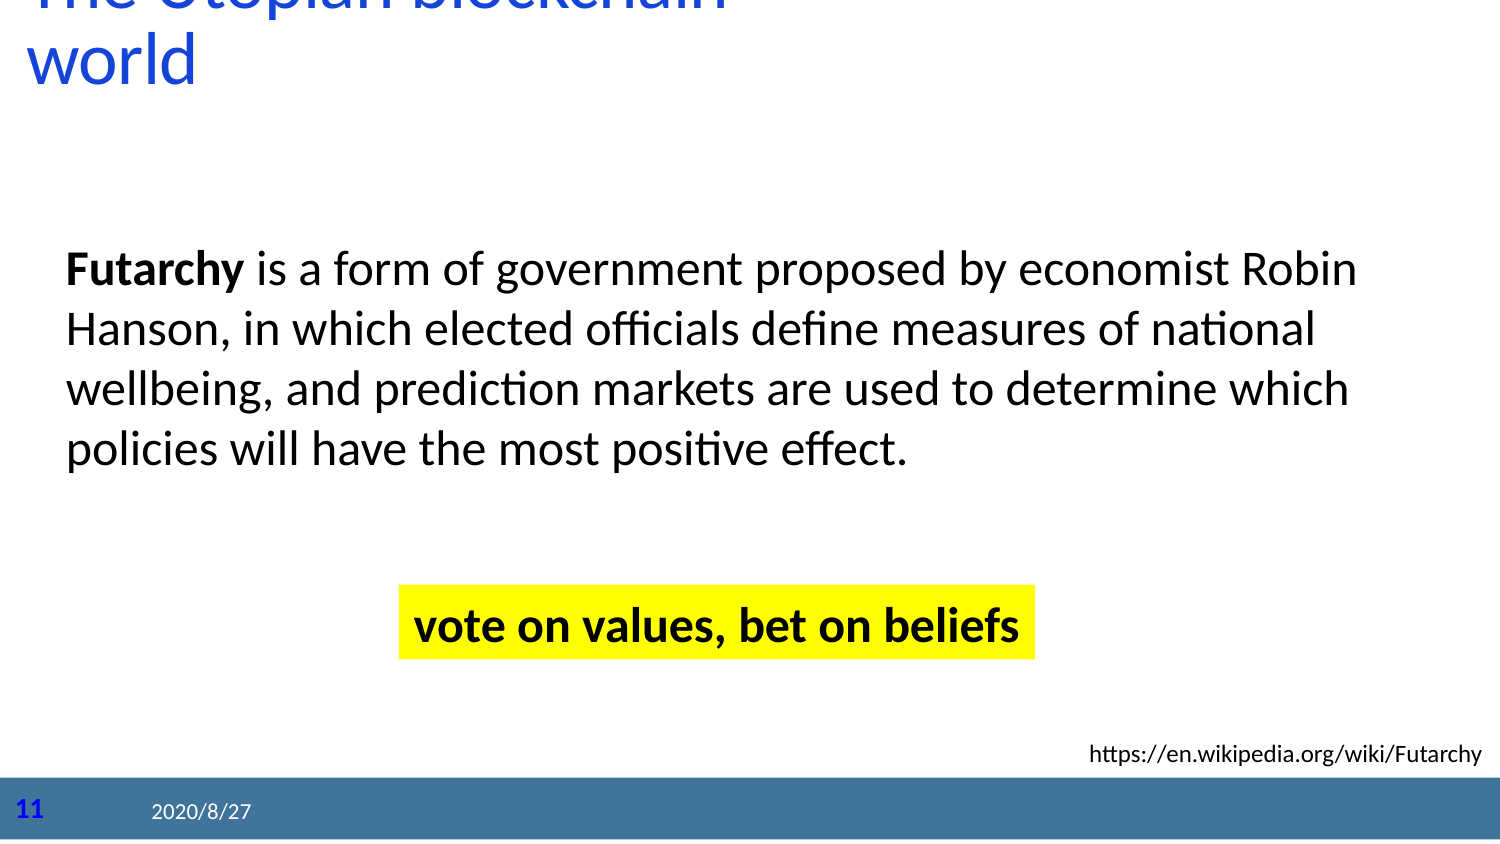

# The Utopian blockchain world
Futarchy is a form of government proposed by economist Robin Hanson, in which elected officials define measures of national wellbeing, and prediction markets are used to determine which policies will have the most positive effect.
vote on values, bet on beliefs
https://en.wikipedia.org/wiki/Futarchy
2020/8/27